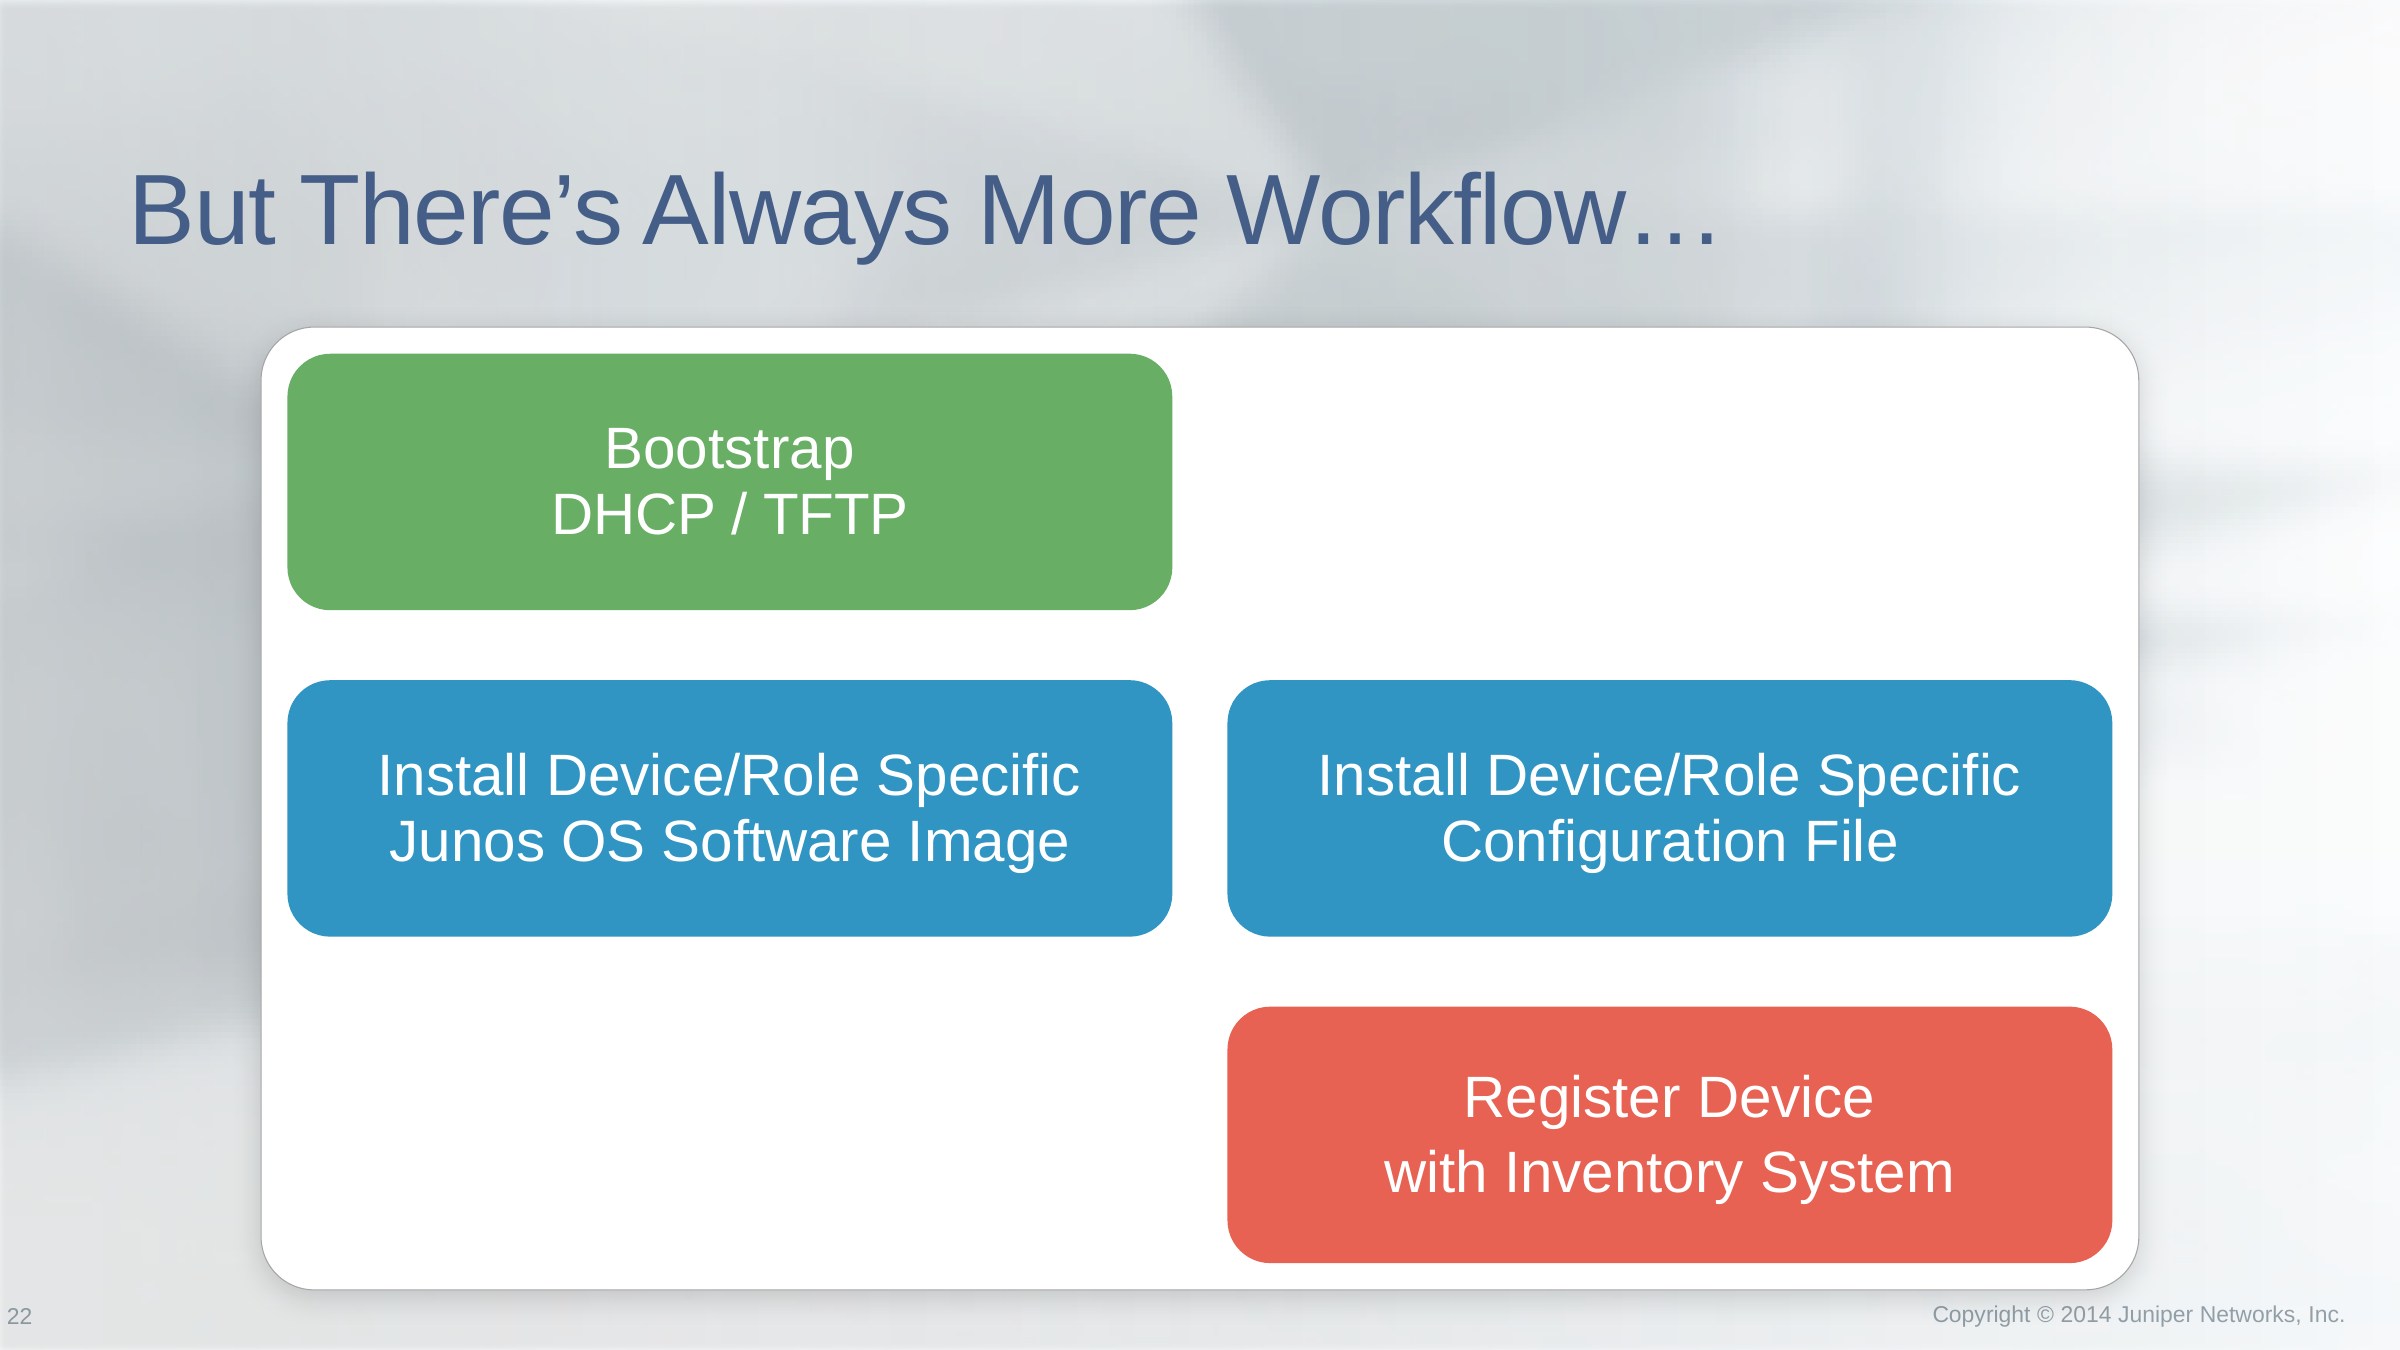

# But There’s Always More Workflow…

Bootstrap
DHCP / TFTP
Install Device/Role Specific
Junos OS Software Image
Install Device/Role Specific Configuration File
Register Device
with Inventory System